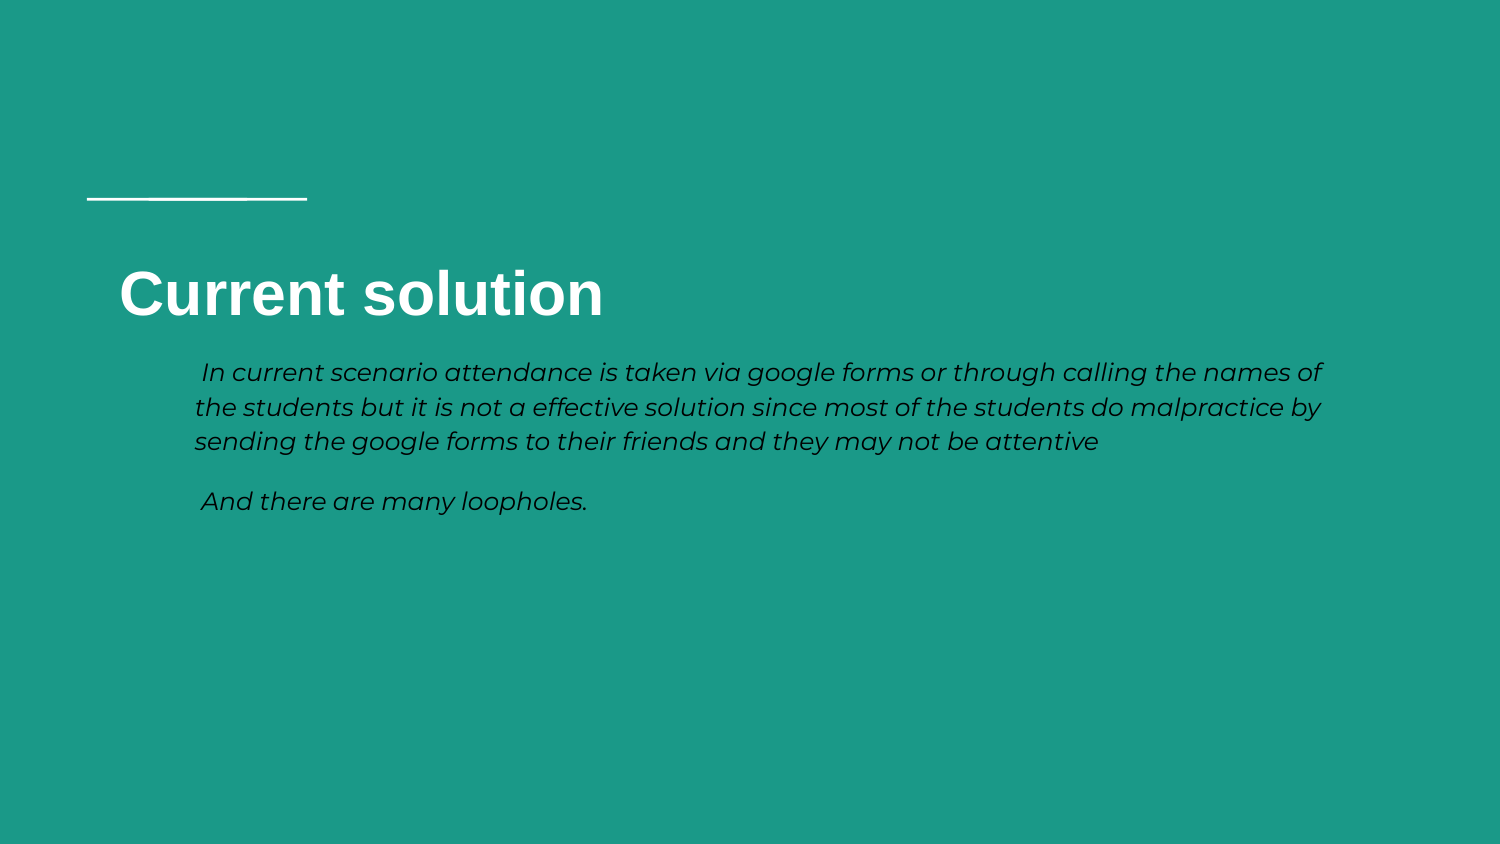

# Current solution
 In current scenario attendance is taken via google forms or through calling the names of the students but it is not a effective solution since most of the students do malpractice by sending the google forms to their friends and they may not be attentive
 And there are many loopholes.